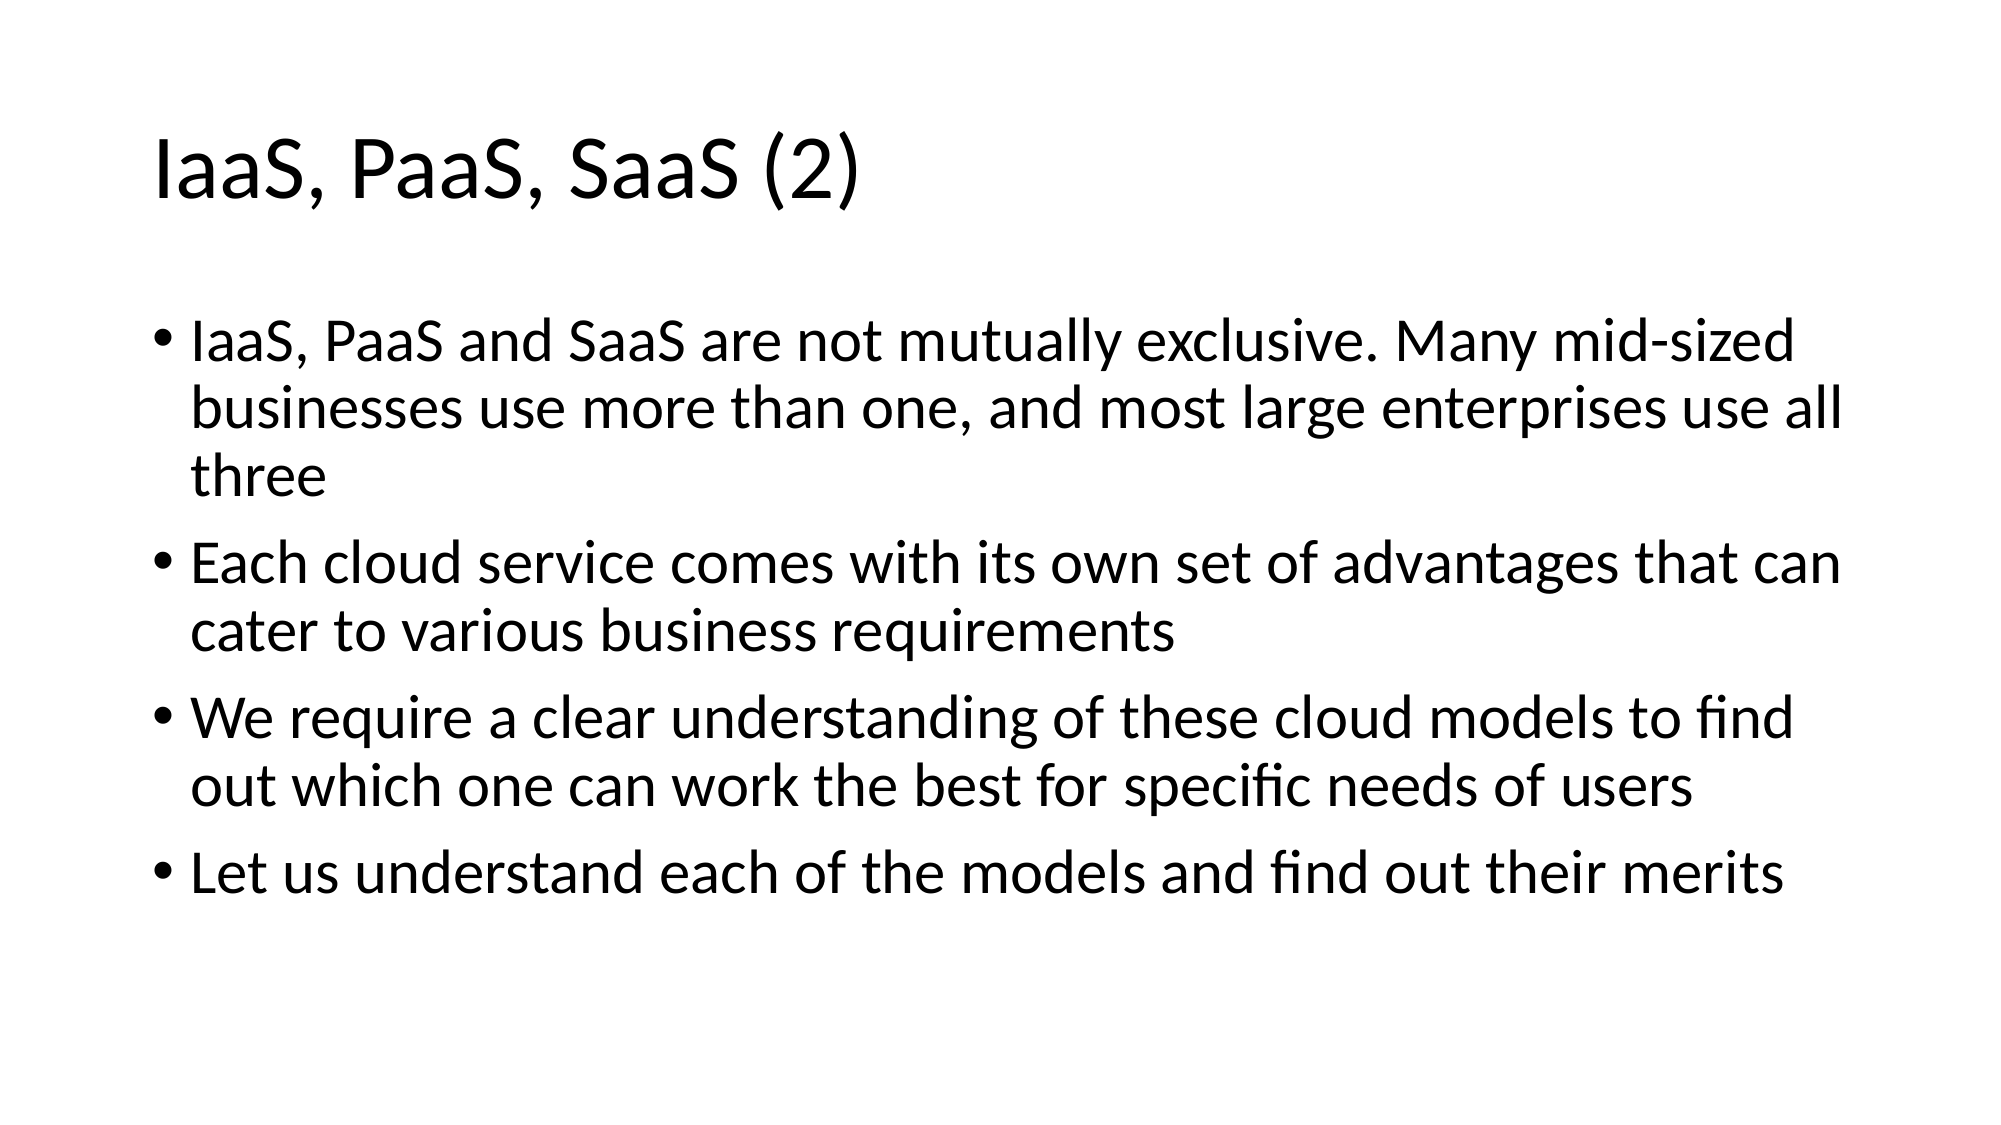

# IaaS, PaaS, SaaS (2)
IaaS, PaaS and SaaS are not mutually exclusive. Many mid-sized businesses use more than one, and most large enterprises use all three
Each cloud service comes with its own set of advantages that can cater to various business requirements
We require a clear understanding of these cloud models to find out which one can work the best for specific needs of users
Let us understand each of the models and find out their merits